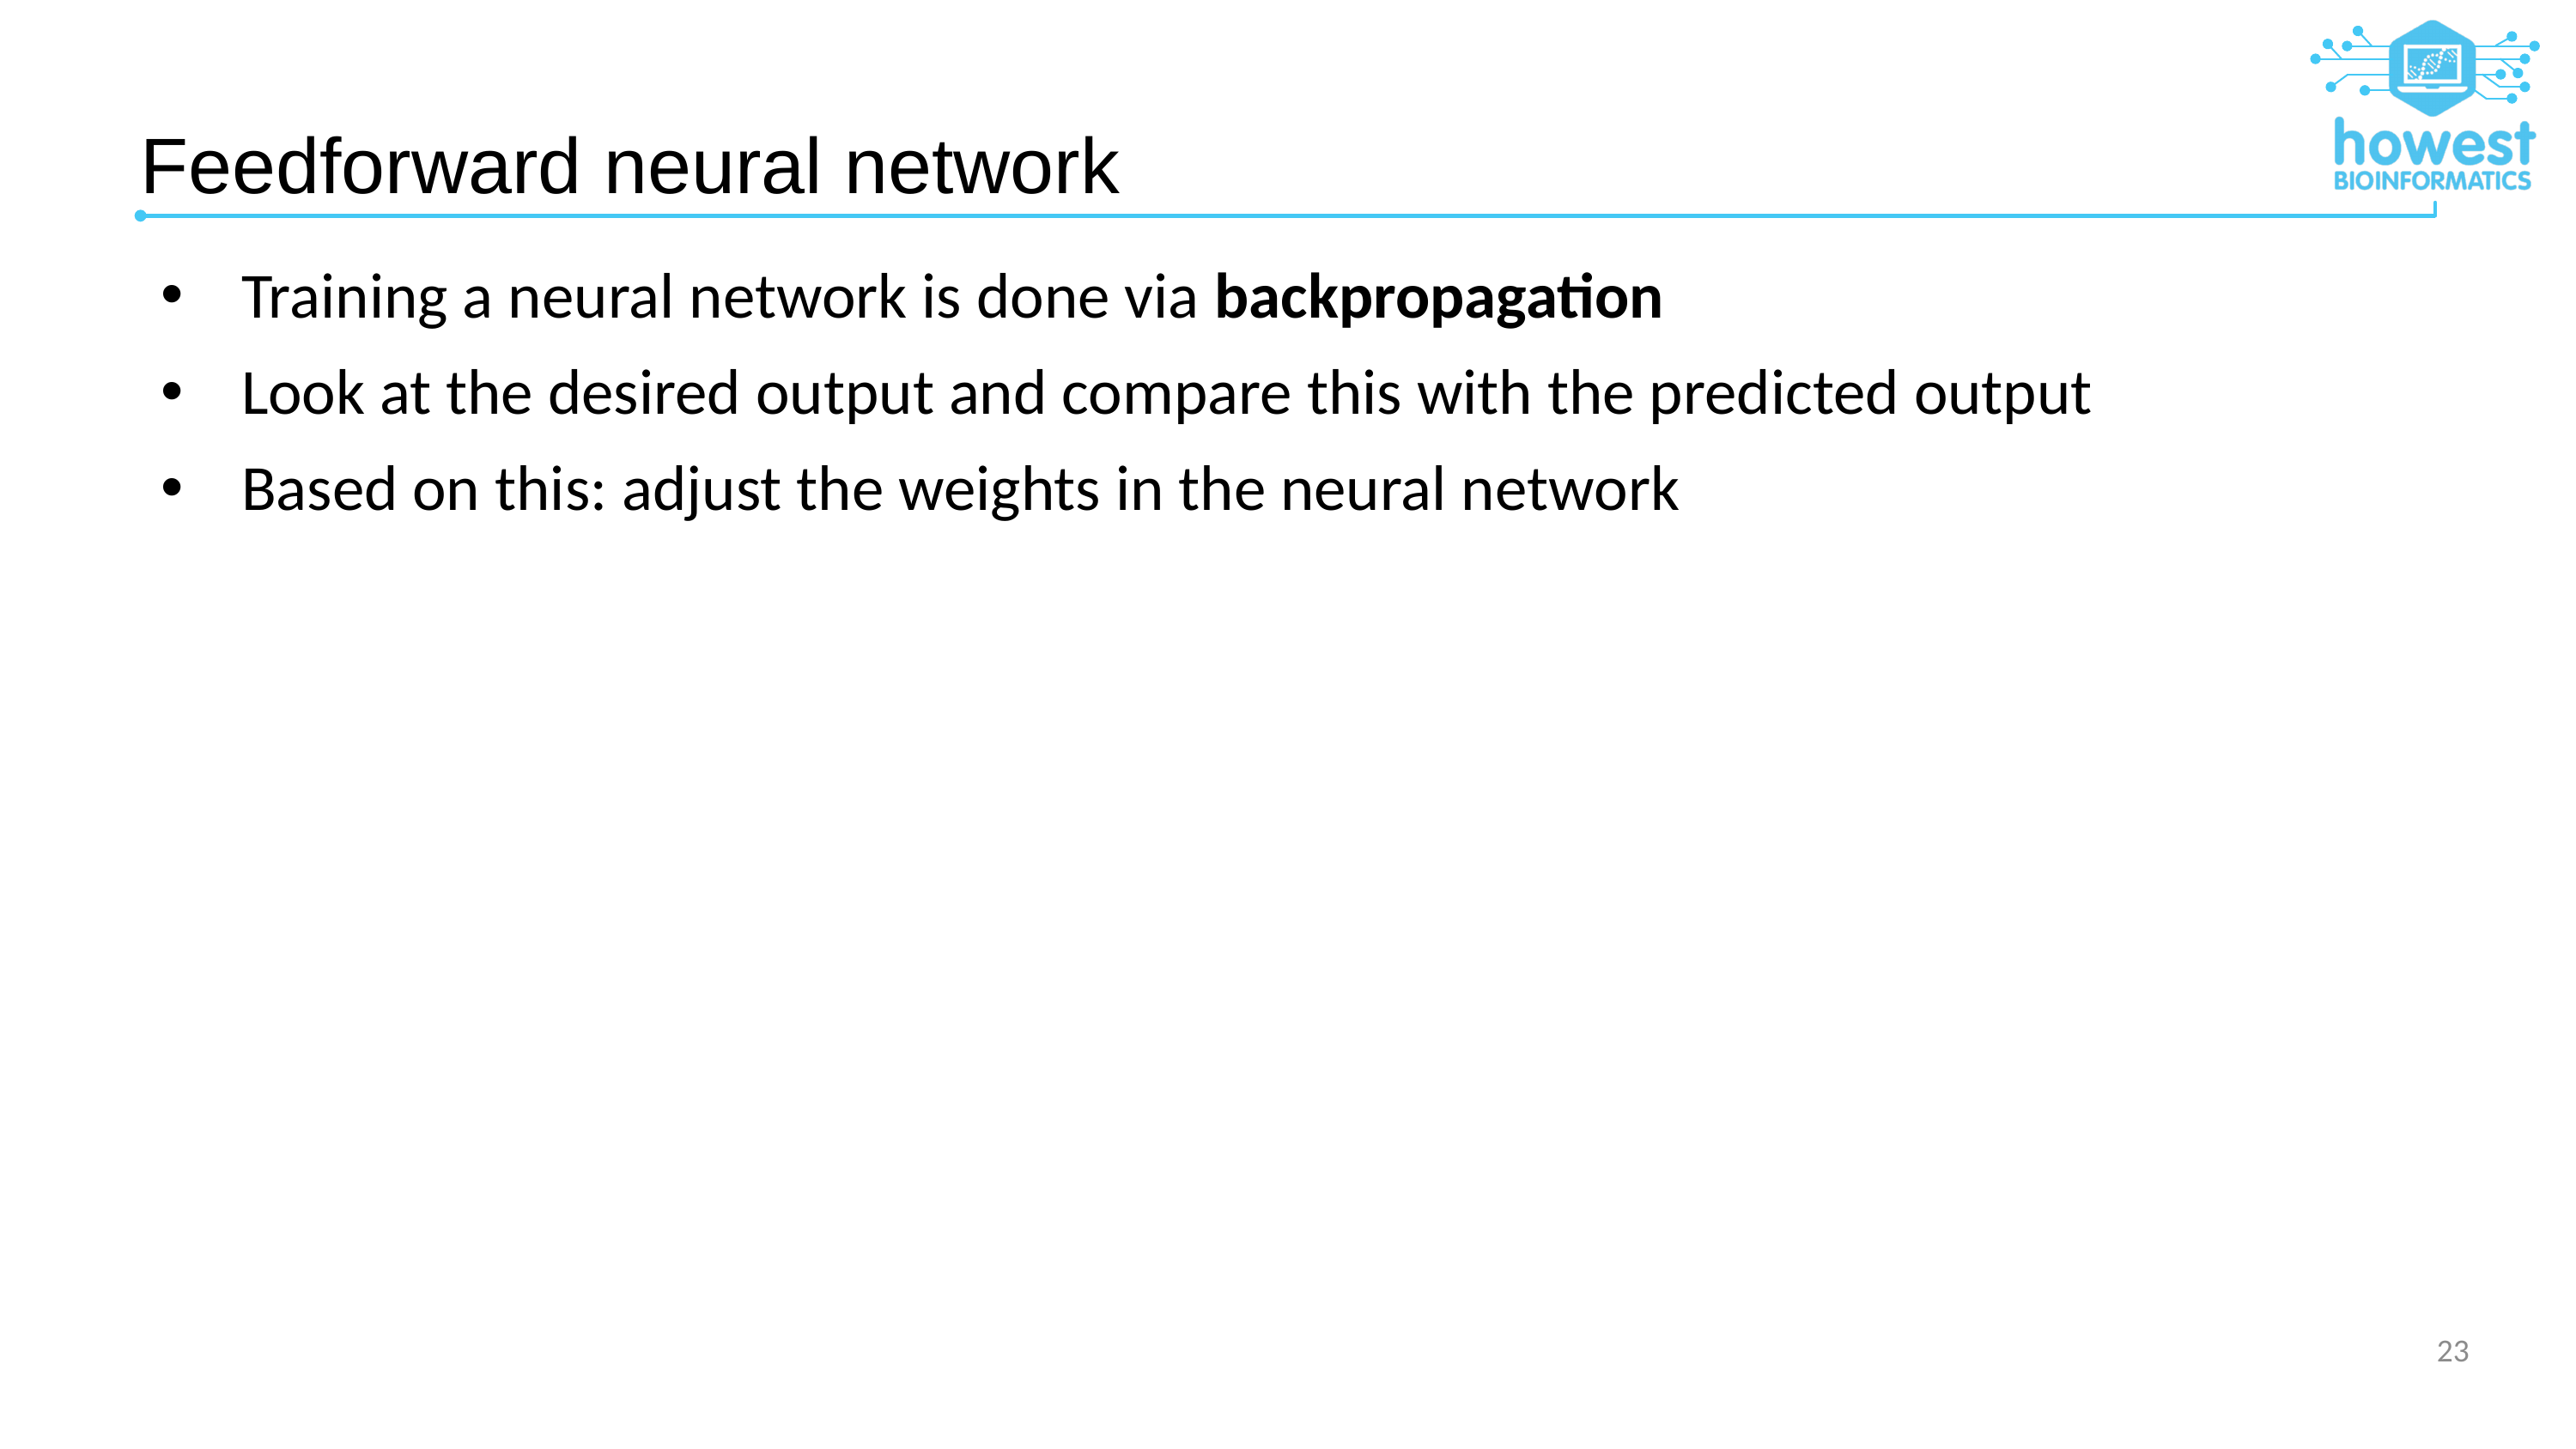

# Feedforward neural network
Training a neural network is done via backpropagation
Look at the desired output and compare this with the predicted output
Based on this: adjust the weights in the neural network

23